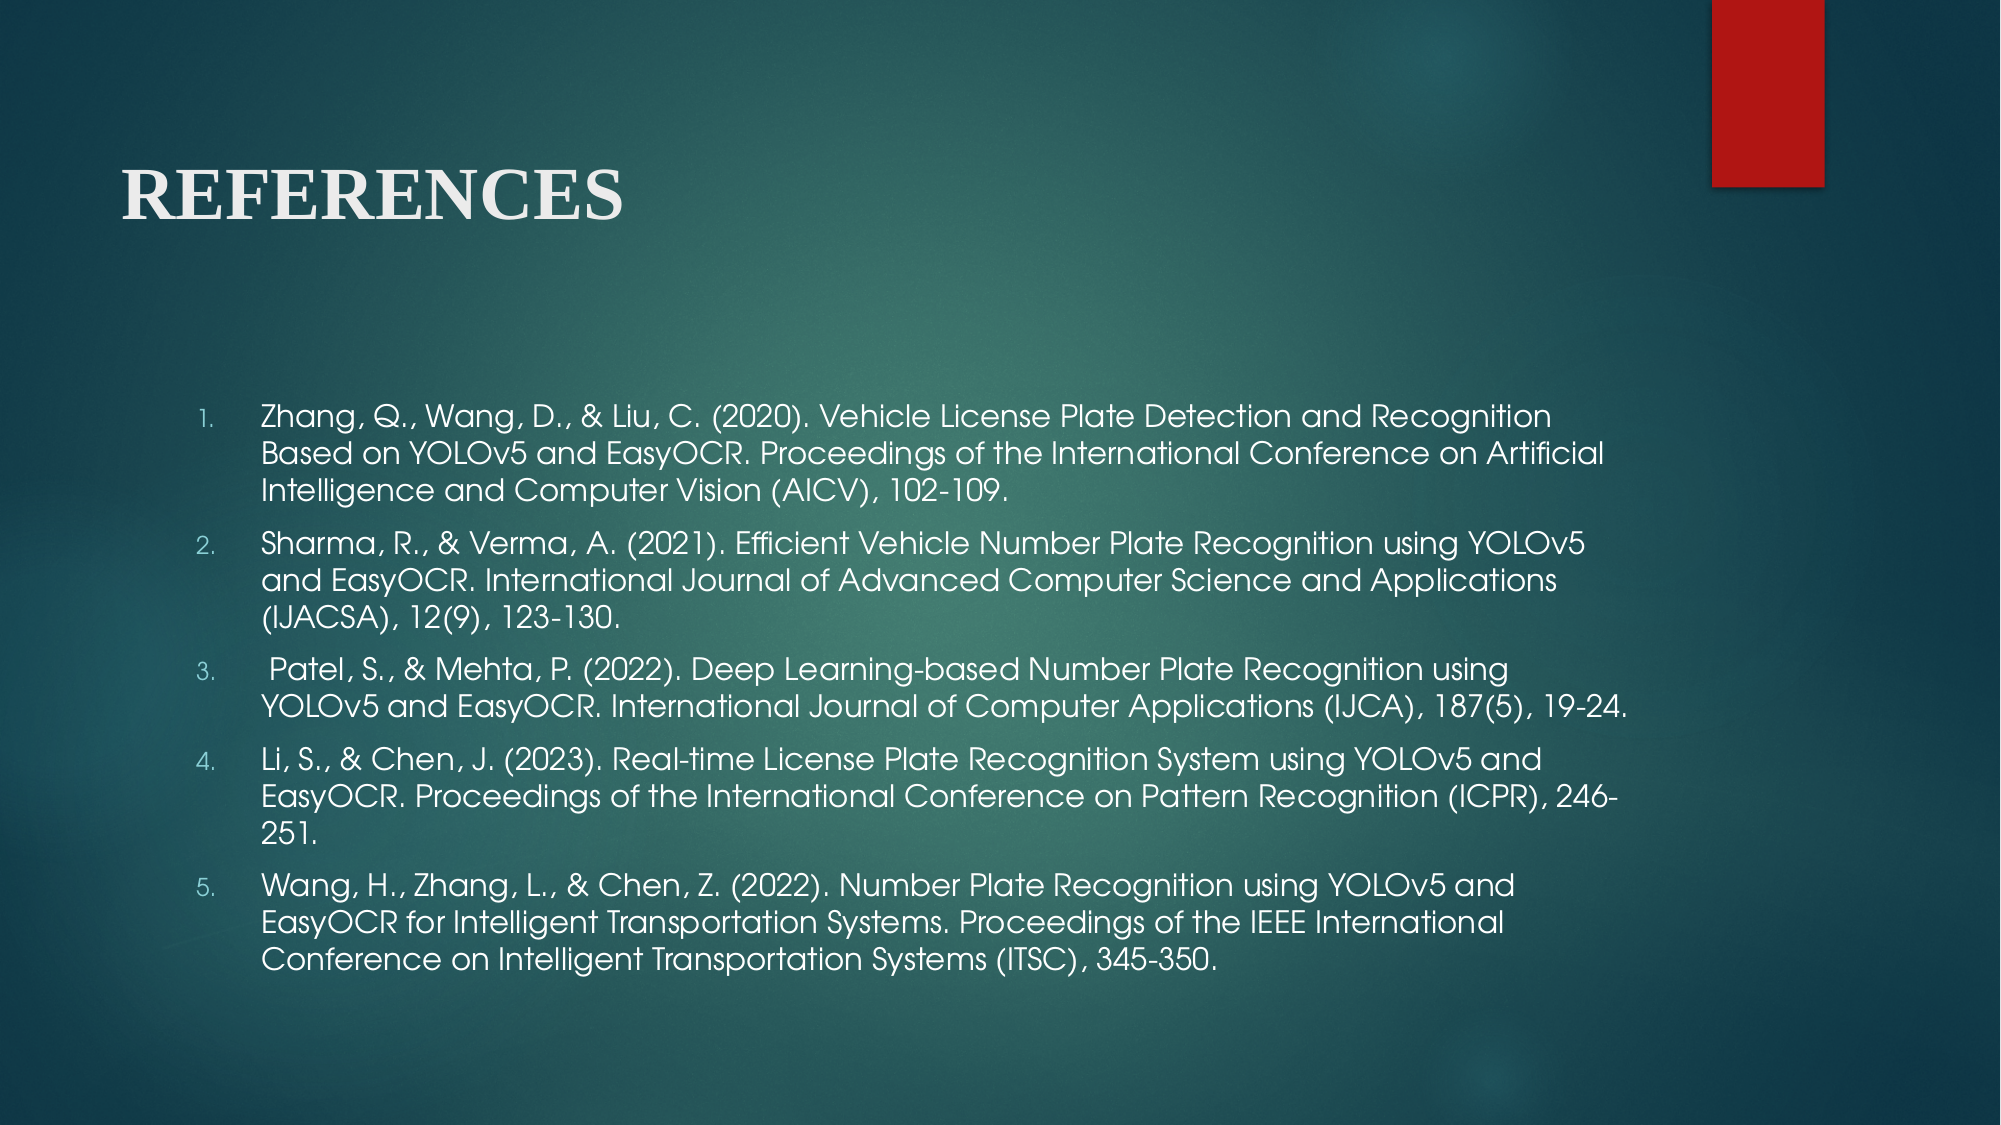

# REFERENCES

Zhang, Q., Wang, D., & Liu, C. (2020). Vehicle License Plate Detection and Recognition Based on YOLOv5 and EasyOCR. Proceedings of the International Conference on Artificial Intelligence and Computer Vision (AICV), 102-109.
Sharma, R., & Verma, A. (2021). Efficient Vehicle Number Plate Recognition using YOLOv5 and EasyOCR. International Journal of Advanced Computer Science and Applications (IJACSA), 12(9), 123-130.
 Patel, S., & Mehta, P. (2022). Deep Learning-based Number Plate Recognition using YOLOv5 and EasyOCR. International Journal of Computer Applications (IJCA), 187(5), 19-24.
Li, S., & Chen, J. (2023). Real-time License Plate Recognition System using YOLOv5 and EasyOCR. Proceedings of the International Conference on Pattern Recognition (ICPR), 246-251.
Wang, H., Zhang, L., & Chen, Z. (2022). Number Plate Recognition using YOLOv5 and EasyOCR for Intelligent Transportation Systems. Proceedings of the IEEE International Conference on Intelligent Transportation Systems (ITSC), 345-350.